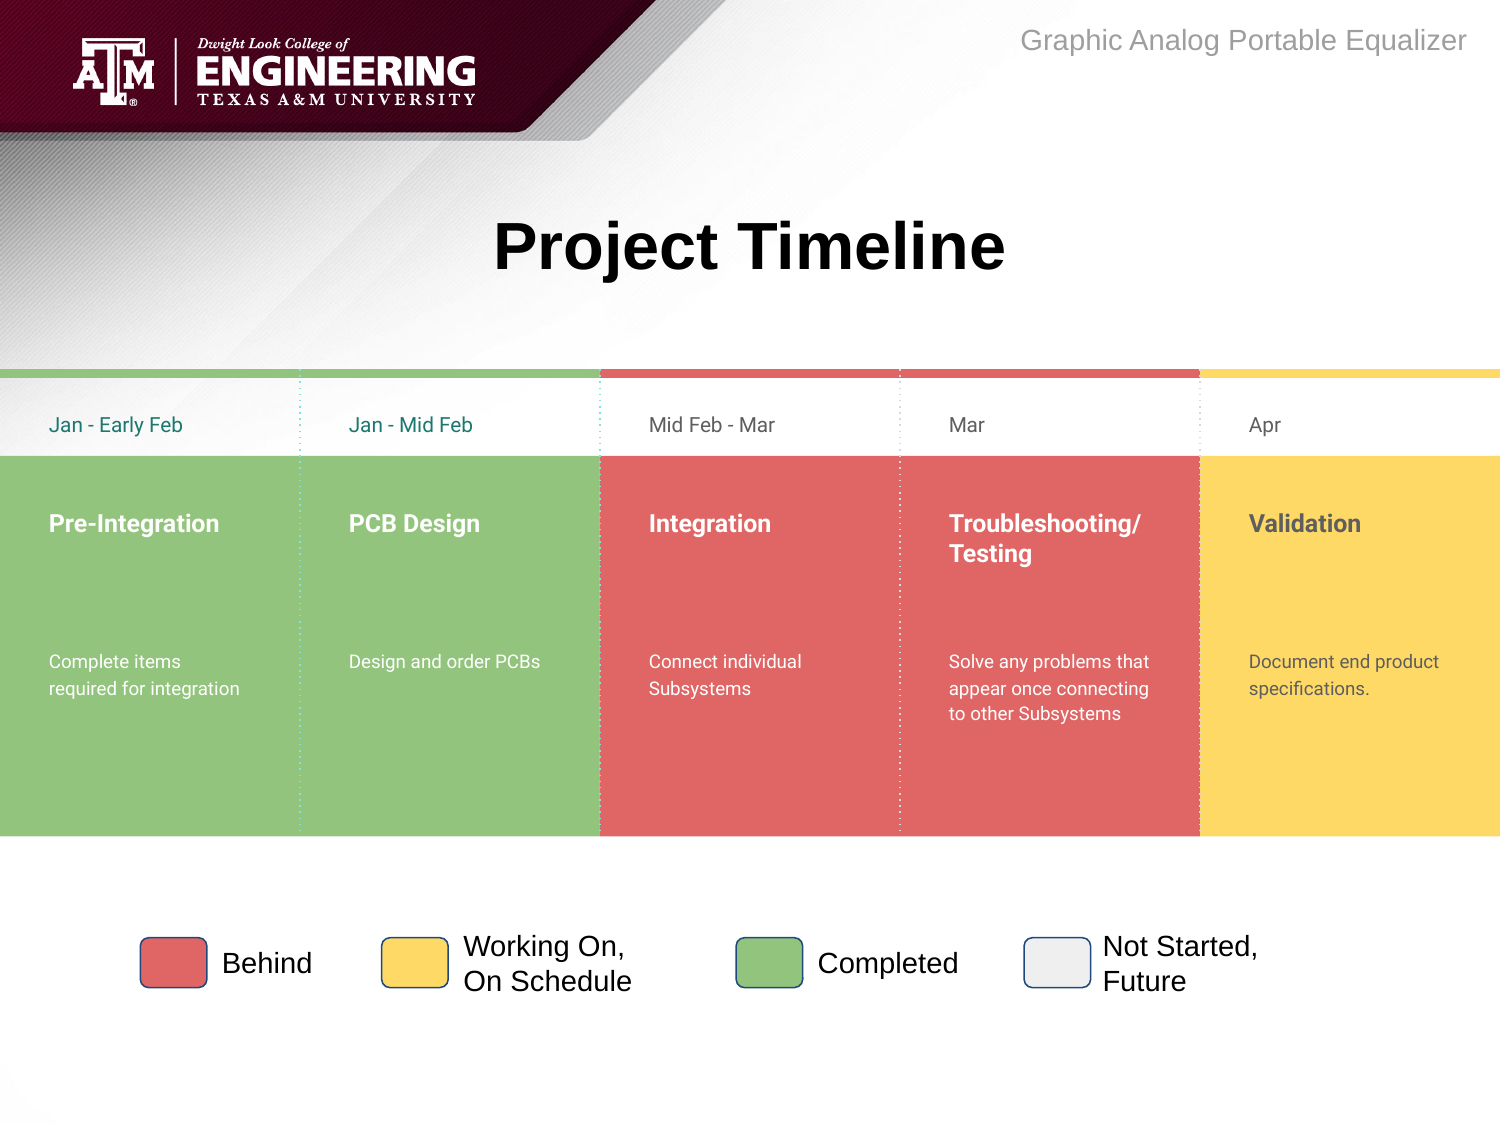

Graphic Analog Portable Equalizer
# Project Timeline

Jan - Early Feb

Pre-Integration
Complete items required for integration

Jan - Mid Feb

PCB Design
Design and order PCBs

Mid Feb - Mar

Integration
Connect individual Subsystems

Mar

Troubleshooting/Testing
Solve any problems that appear once connecting to other Subsystems

Apr

Validation
Document end product specifications.
Working On,
On Schedule
Not Started,
Future
Behind
Completed